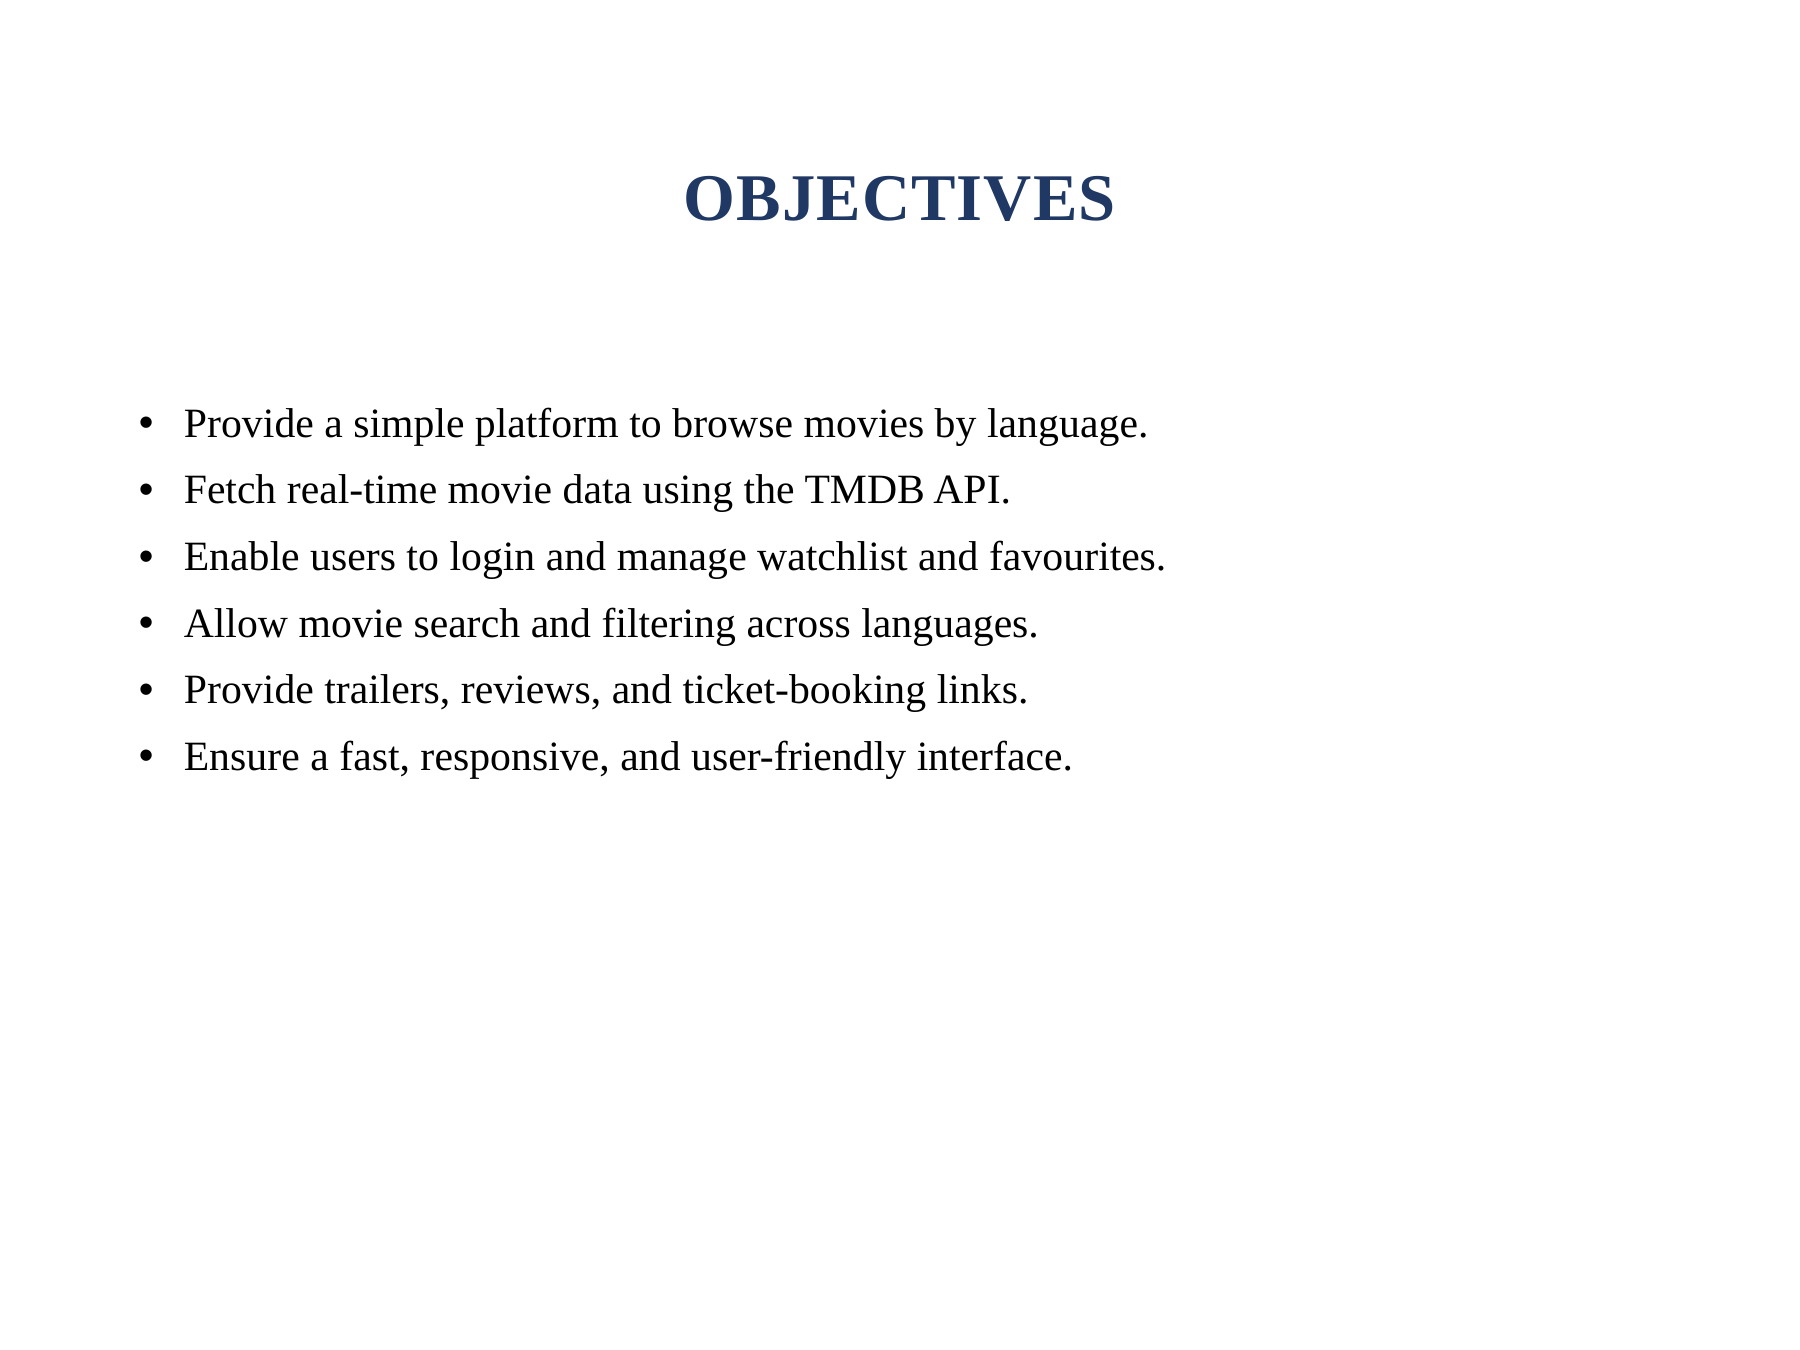

# OBJECTIVES
Provide a simple platform to browse movies by language.
Fetch real-time movie data using the TMDB API.
Enable users to login and manage watchlist and favourites.
Allow movie search and filtering across languages.
Provide trailers, reviews, and ticket-booking links.
Ensure a fast, responsive, and user-friendly interface.